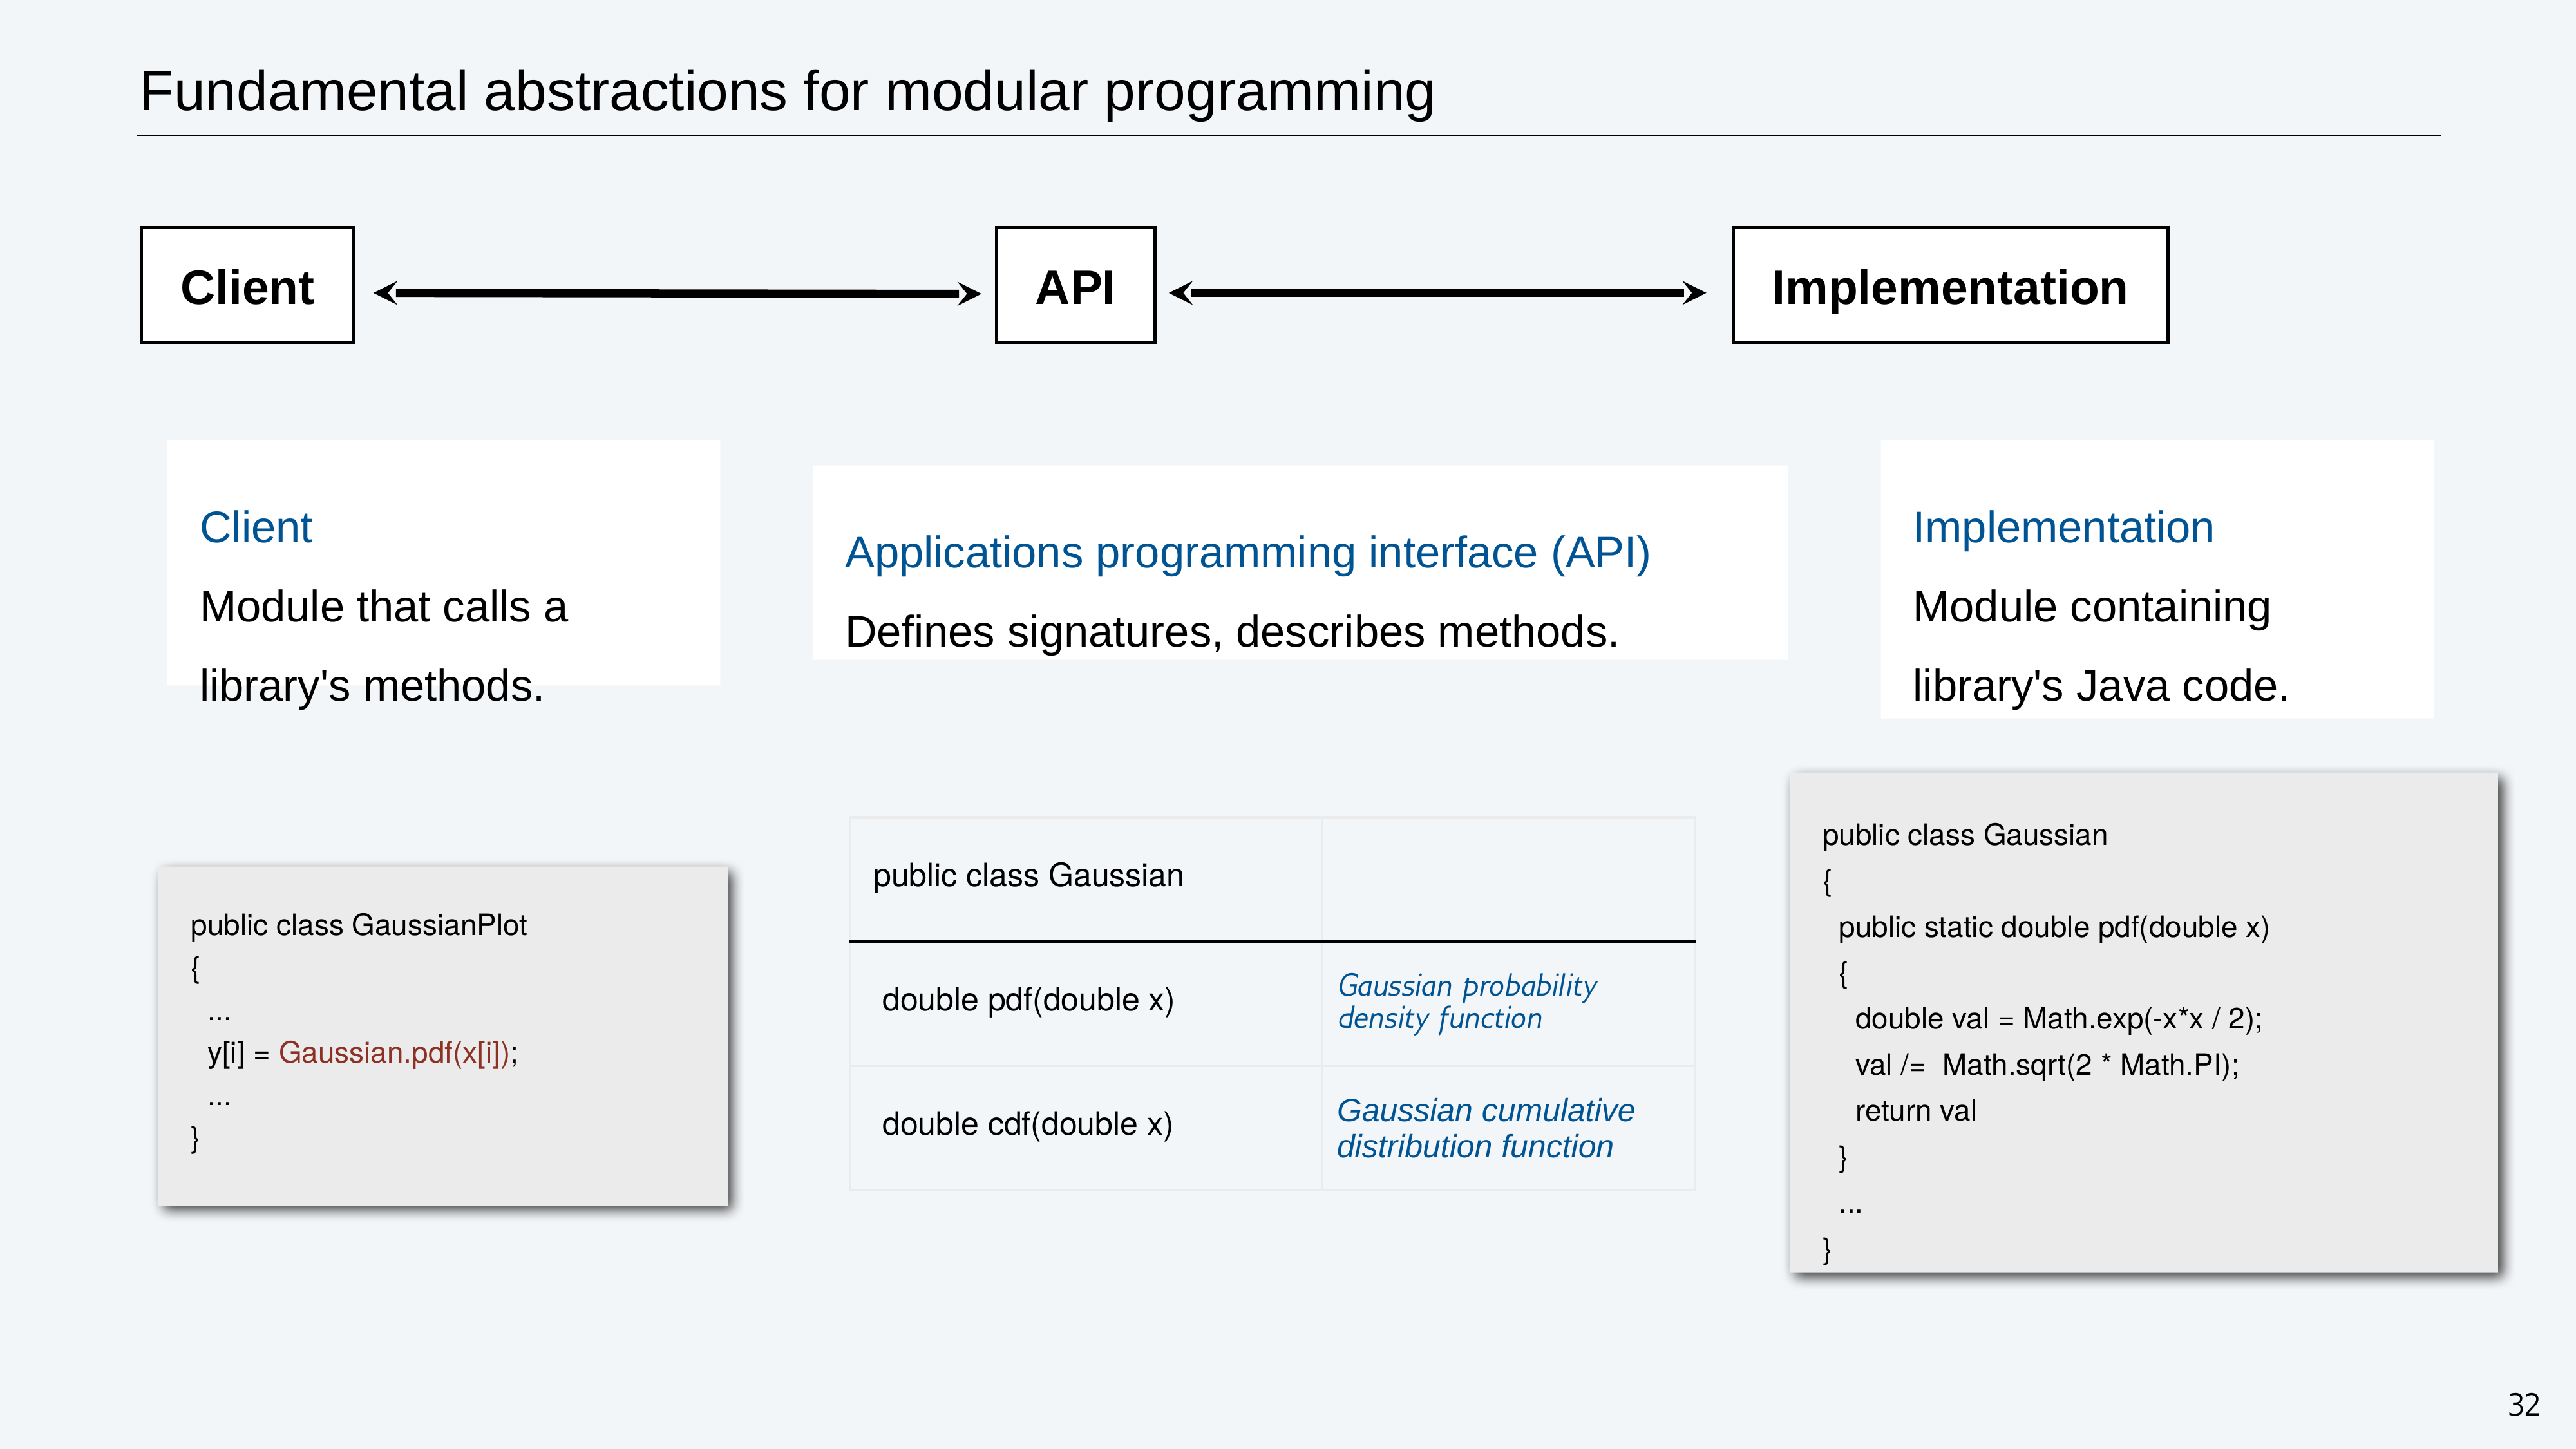

# Fundamental abstractions for modular programming
Client
API
Implementation

Client
Module that calls a library's methods.
Implementation
Module containing library's Java code.
Applications programming interface (API)
Defines signatures, describes methods.
public class Gaussian
{
  public static double pdf(double x)
  {
    double val = Math.exp(-x*x / 2);
    val /=  Math.sqrt(2 * Math.PI);
    return val
  }
  ...
}
| public class Gaussian |  |
| --- | --- |
| double pdf(double x) | Gaussian probability density function |
| double cdf(double x) | Gaussian cumulative distribution function |
public class GaussianPlot
{
  ...
  y[i] = Gaussian.pdf(x[i]);
  ...
}
32